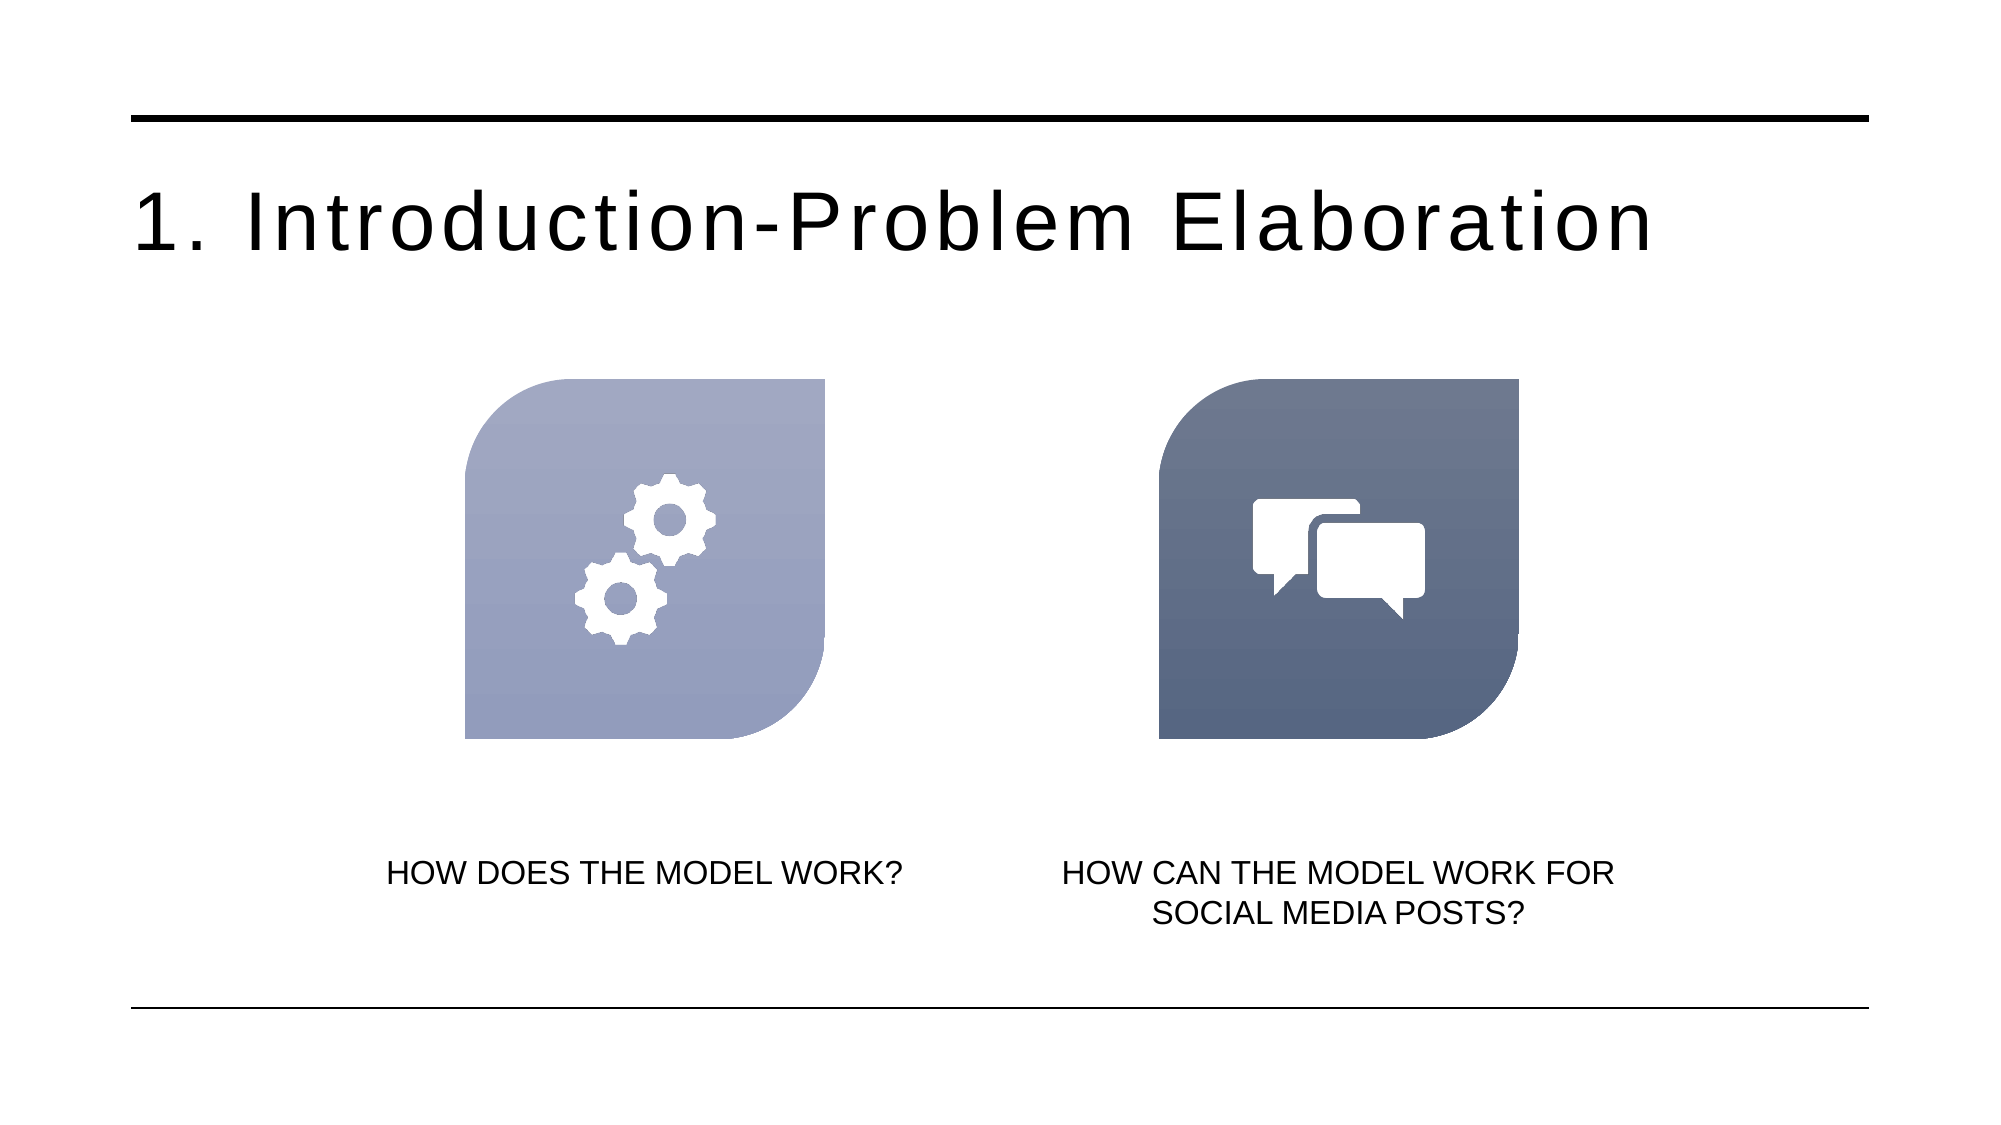

# 1. Introduction-Problem Elaboration
How does the model work?
How can the model work for social media posts?